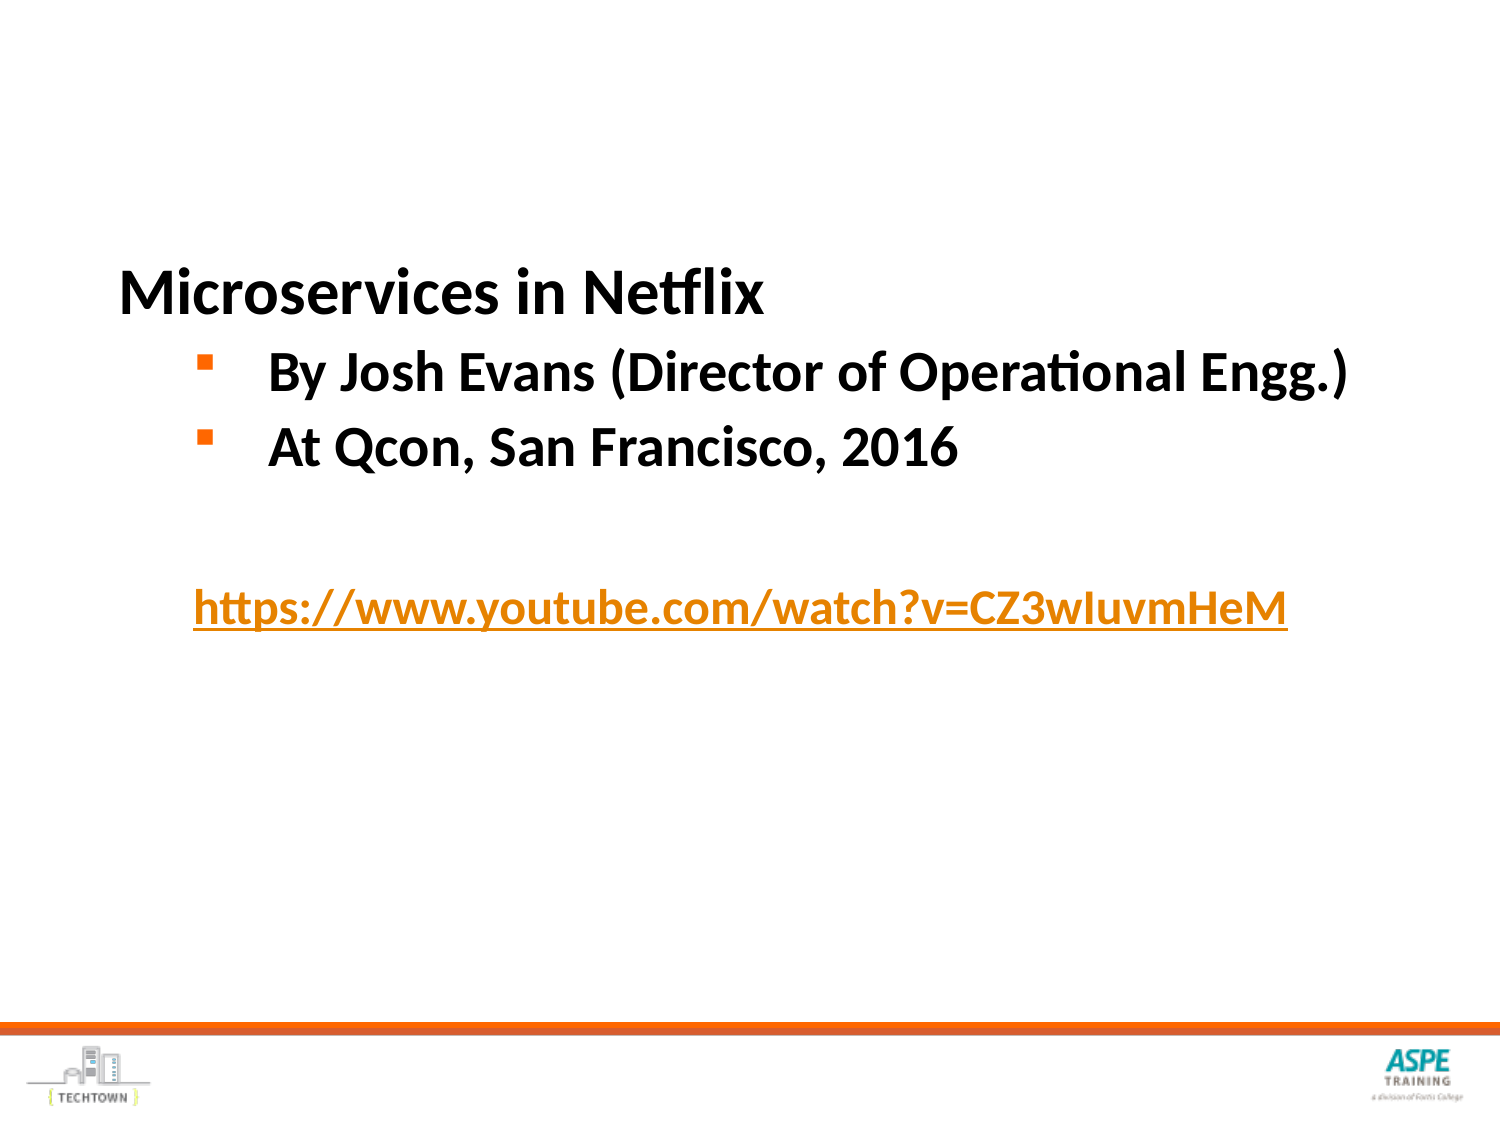

Microservices in Netflix
By Josh Evans (Director of Operational Engg.)
At Qcon, San Francisco, 2016

https://www.youtube.com/watch?v=CZ3wIuvmHeM